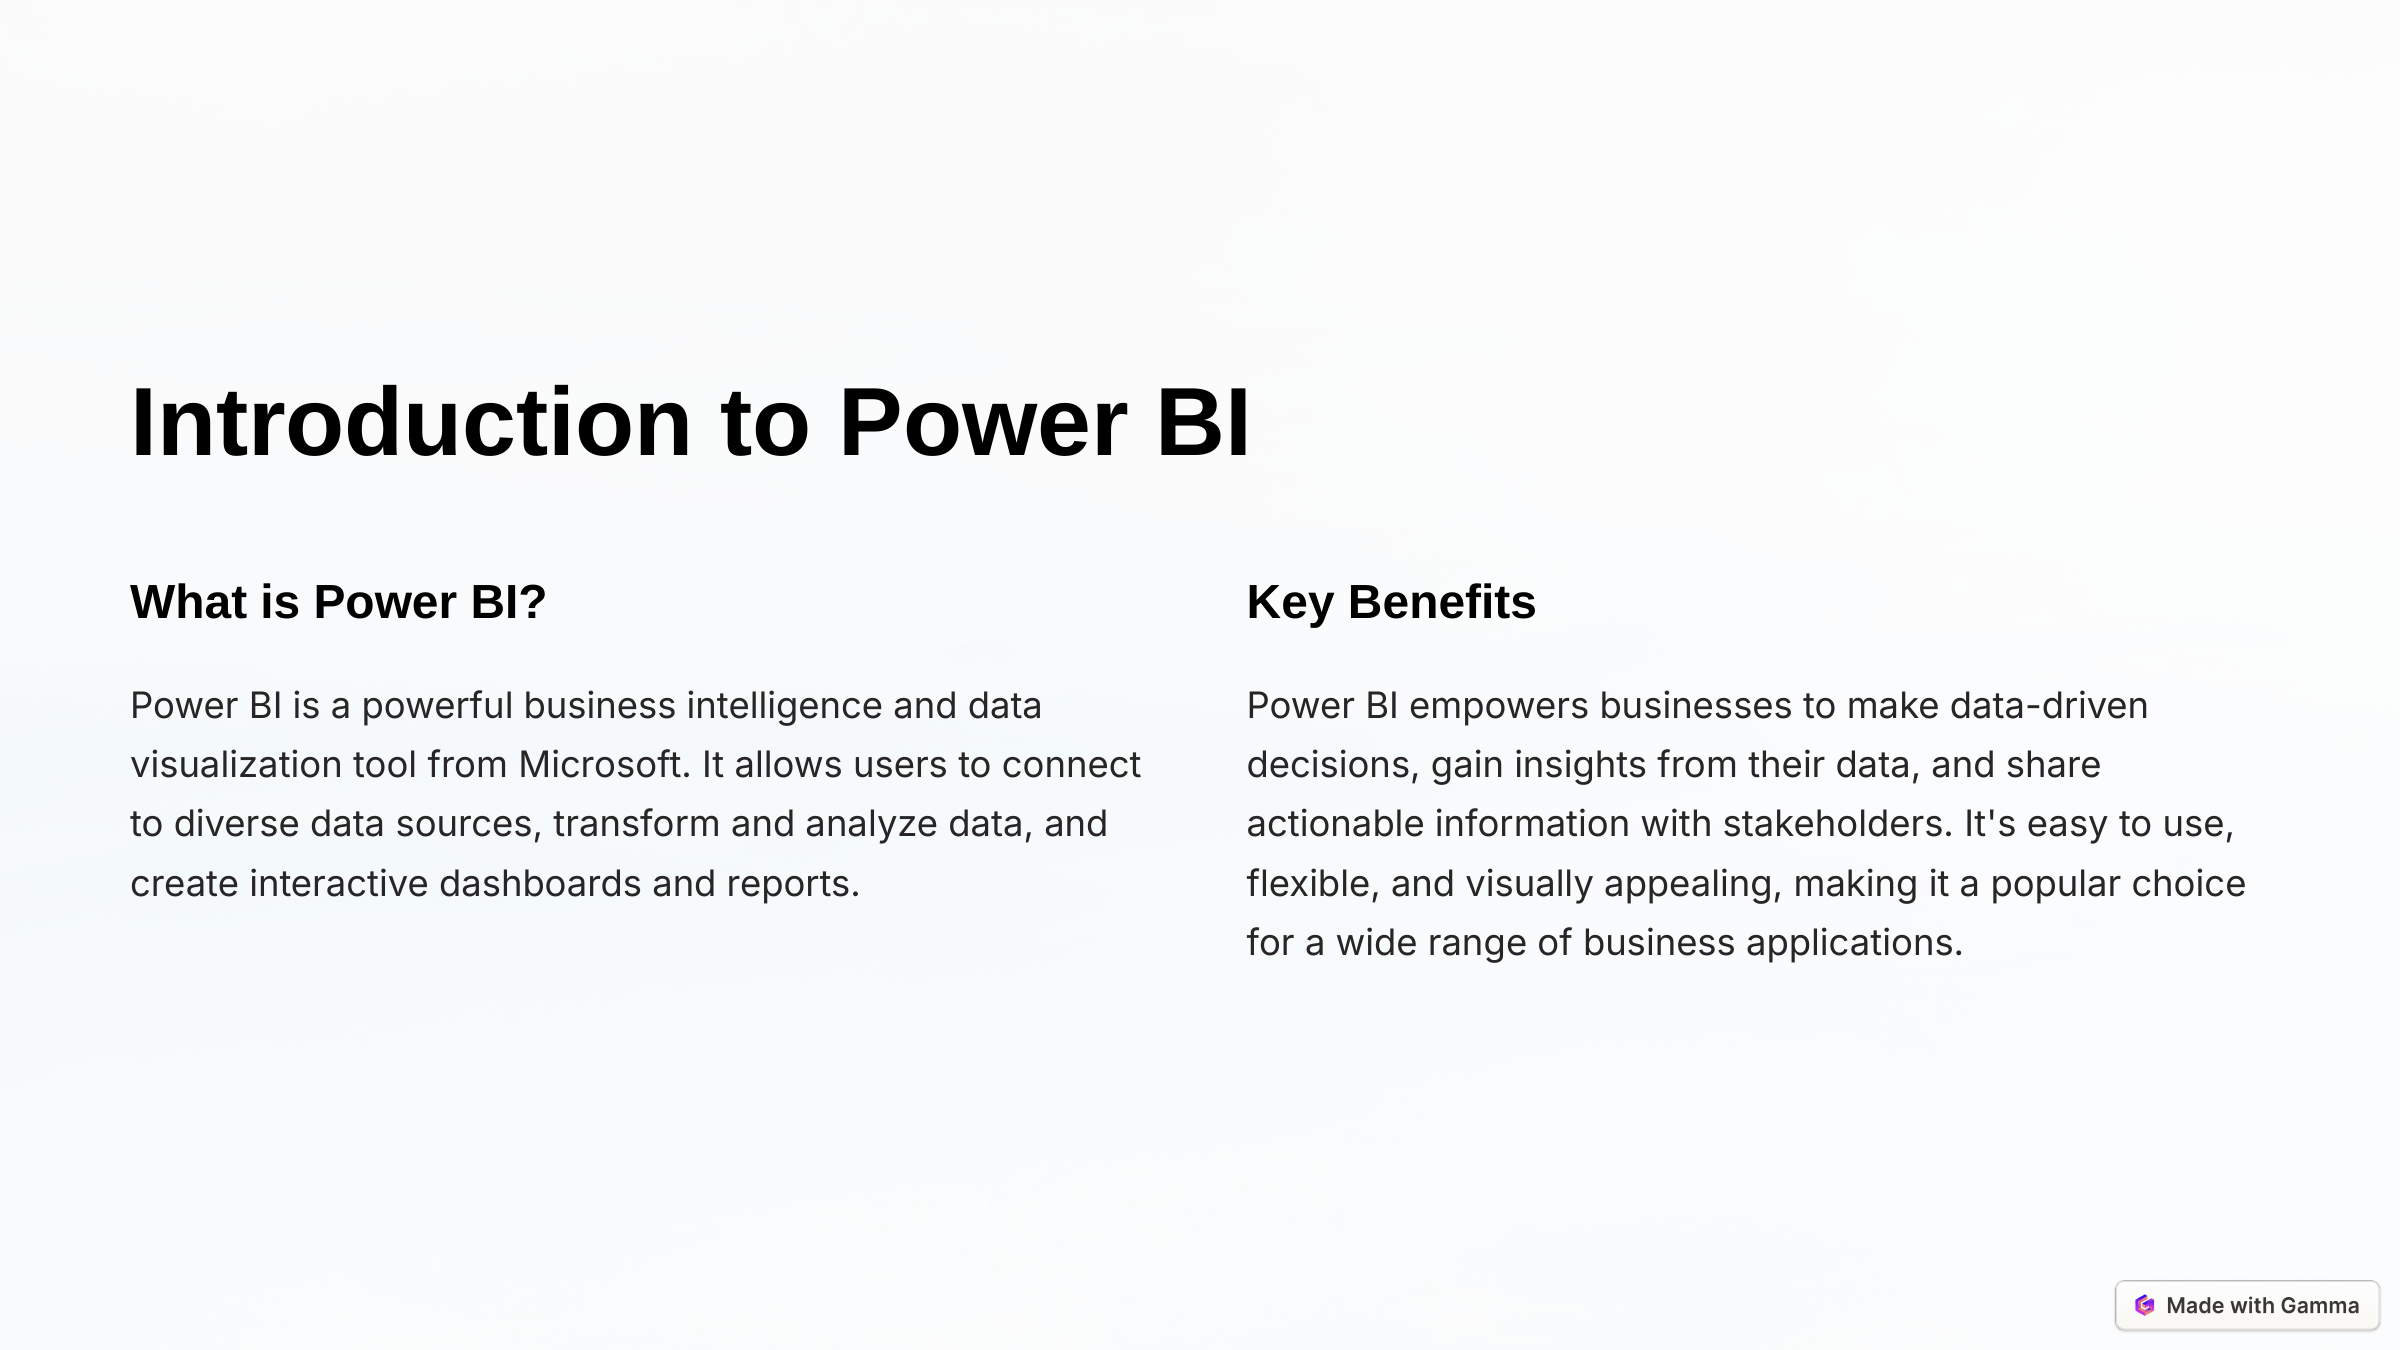

Introduction to Power BI
What is Power BI?
Key Benefits
Power BI is a powerful business intelligence and data visualization tool from Microsoft. It allows users to connect to diverse data sources, transform and analyze data, and create interactive dashboards and reports.
Power BI empowers businesses to make data-driven decisions, gain insights from their data, and share actionable information with stakeholders. It's easy to use, flexible, and visually appealing, making it a popular choice for a wide range of business applications.